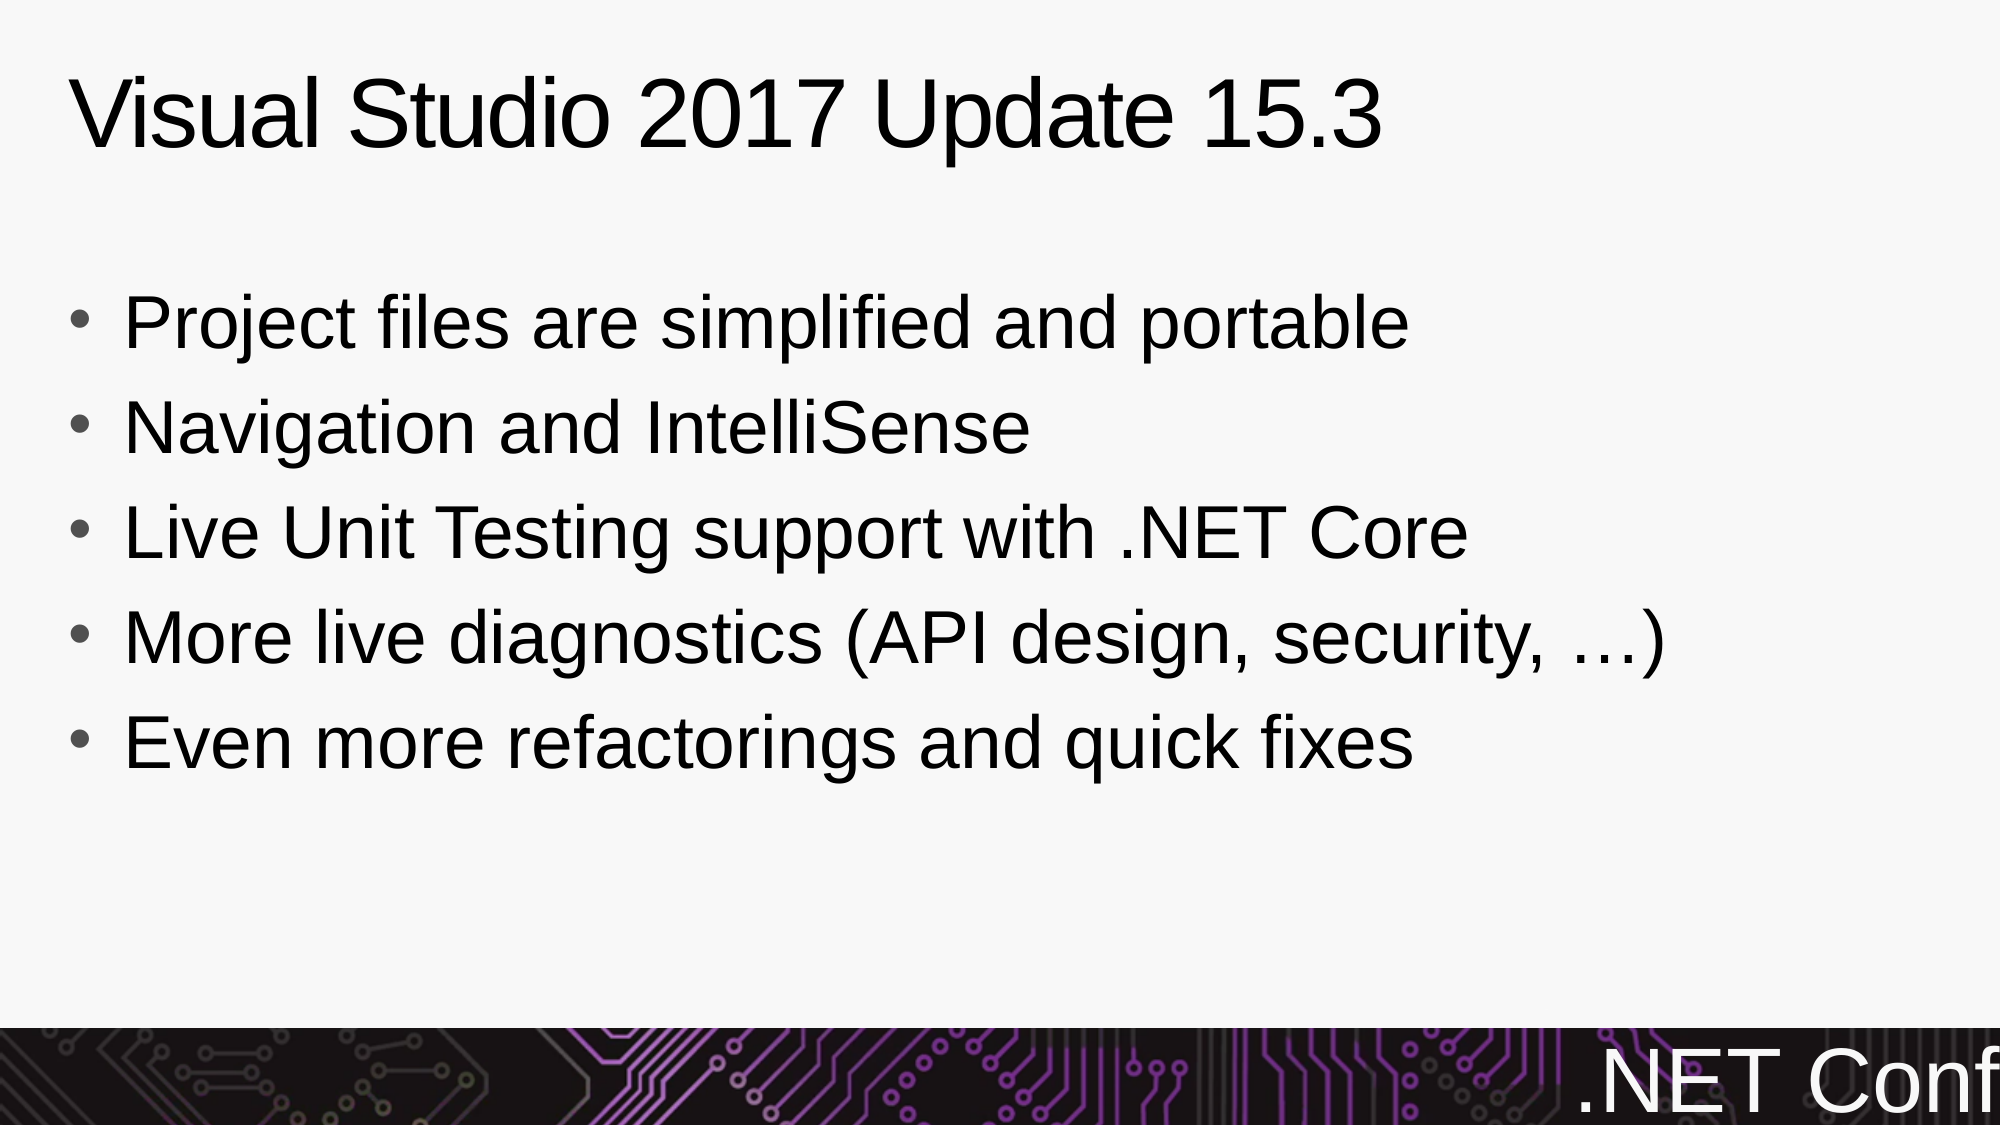

# Visual Studio 2017 Update 15.3
Project files are simplified and portable
Navigation and IntelliSense
Live Unit Testing support with .NET Core
More live diagnostics (API design, security, …)
Even more refactorings and quick fixes